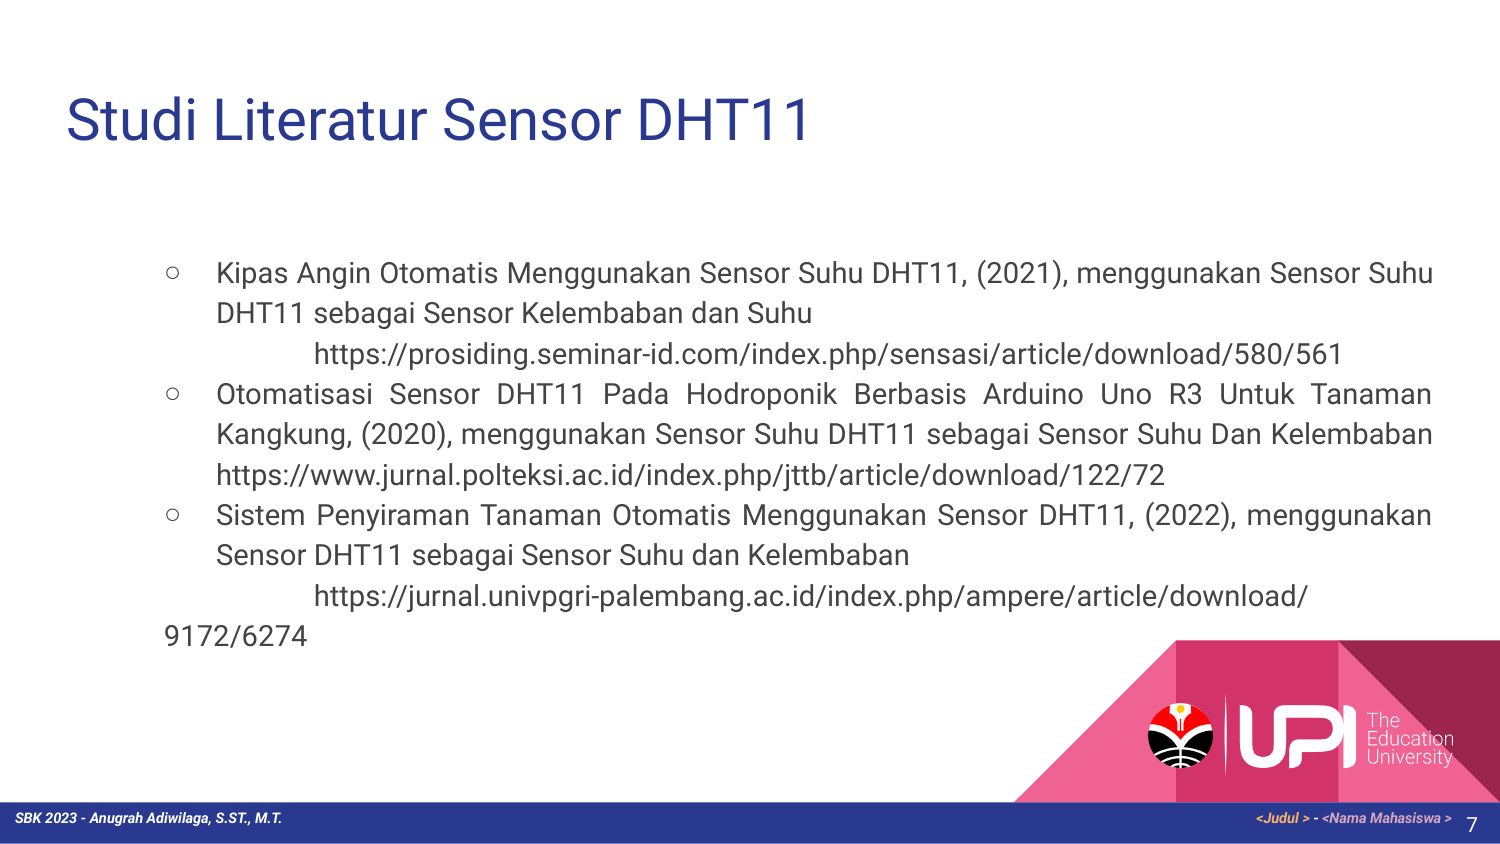

# Studi Literatur Sensor DHT11

Kipas Angin Otomatis Menggunakan Sensor Suhu DHT11, (2021), menggunakan Sensor Suhu DHT11 sebagai Sensor Kelembaban dan Suhu
	https://prosiding.seminar-id.com/index.php/sensasi/article/download/580/561
Otomatisasi Sensor DHT11 Pada Hodroponik Berbasis Arduino Uno R3 Untuk Tanaman Kangkung, (2020), menggunakan Sensor Suhu DHT11 sebagai Sensor Suhu Dan Kelembaban https://www.jurnal.polteksi.ac.id/index.php/jttb/article/download/122/72
Sistem Penyiraman Tanaman Otomatis Menggunakan Sensor DHT11, (2022), menggunakan Sensor DHT11 sebagai Sensor Suhu dan Kelembaban
	https://jurnal.univpgri-palembang.ac.id/index.php/ampere/article/download/9172/6274

7